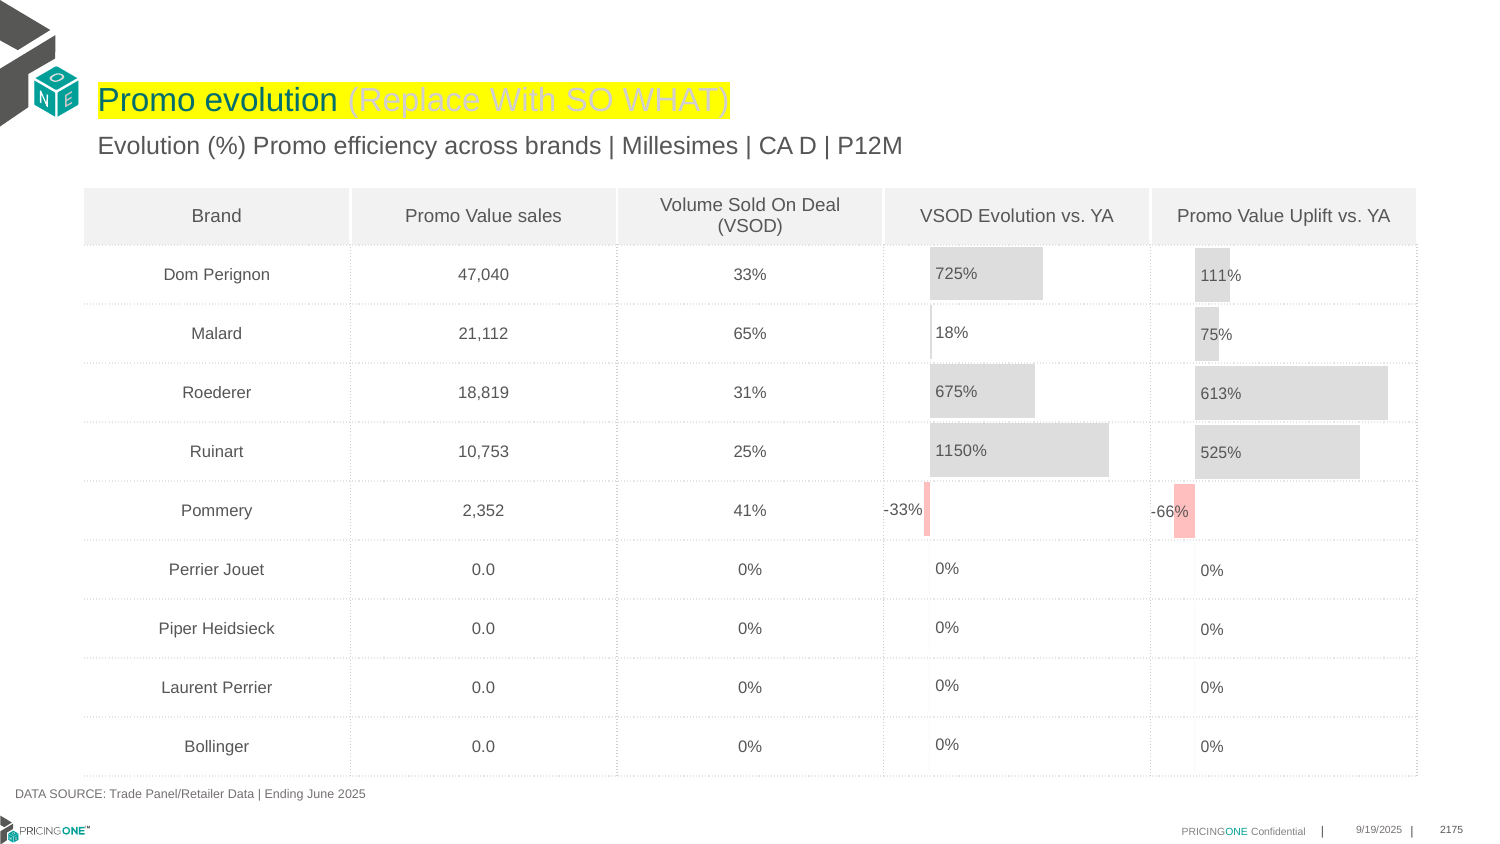

# Promo evolution (Replace With SO WHAT)
Evolution (%) Promo efficiency across brands | Millesimes | CA D | P12M
| Brand | Promo Value sales | Volume Sold On Deal (VSOD) | VSOD Evolution vs. YA | Promo Value Uplift vs. YA |
| --- | --- | --- | --- | --- |
| Dom Perignon | 47,040 | 33% |  |  |
| Malard | 21,112 | 65% |  |  |
| Roederer | 18,819 | 31% |  |  |
| Ruinart | 10,753 | 25% |  |  |
| Pommery | 2,352 | 41% |  |  |
| Perrier Jouet | 0.0 | 0% |  |  |
| Piper Heidsieck | 0.0 | 0% |  |  |
| Laurent Perrier | 0.0 | 0% |  |  |
| Bollinger | 0.0 | 0% |  |  |

### Chart

| Category | VSOD Evaluation vs YA |
|---|---|
| Dom Perignon | 7.25 |
| Malard | 0.18199999999999994 |
| Roederer | 6.75 |
| Ruinart | 11.5 |
| Pommery | -0.32799999999999996 |
| Perrier Jouet | 0.0 |
| Piper Heidsieck | 0.0 |
| Laurent Perrier | 0.0 |
| Bollinger | 0.0 |

### Chart

| Category | Promo Value Uplift vs YA |
|---|---|
| Dom Perignon | 1.113371055766844 |
| Malard | 0.7525599015370663 |
| Roederer | 6.126036297073879 |
| Ruinart | 5.250465080739646 |
| Pommery | -0.6564593176196521 |
| Perrier Jouet | 0.0 |
| Piper Heidsieck | 0.0 |
| Laurent Perrier | 0.0 |
| Bollinger | 0.0 |
DATA SOURCE: Trade Panel/Retailer Data | Ending June 2025

9/19/2025
2175